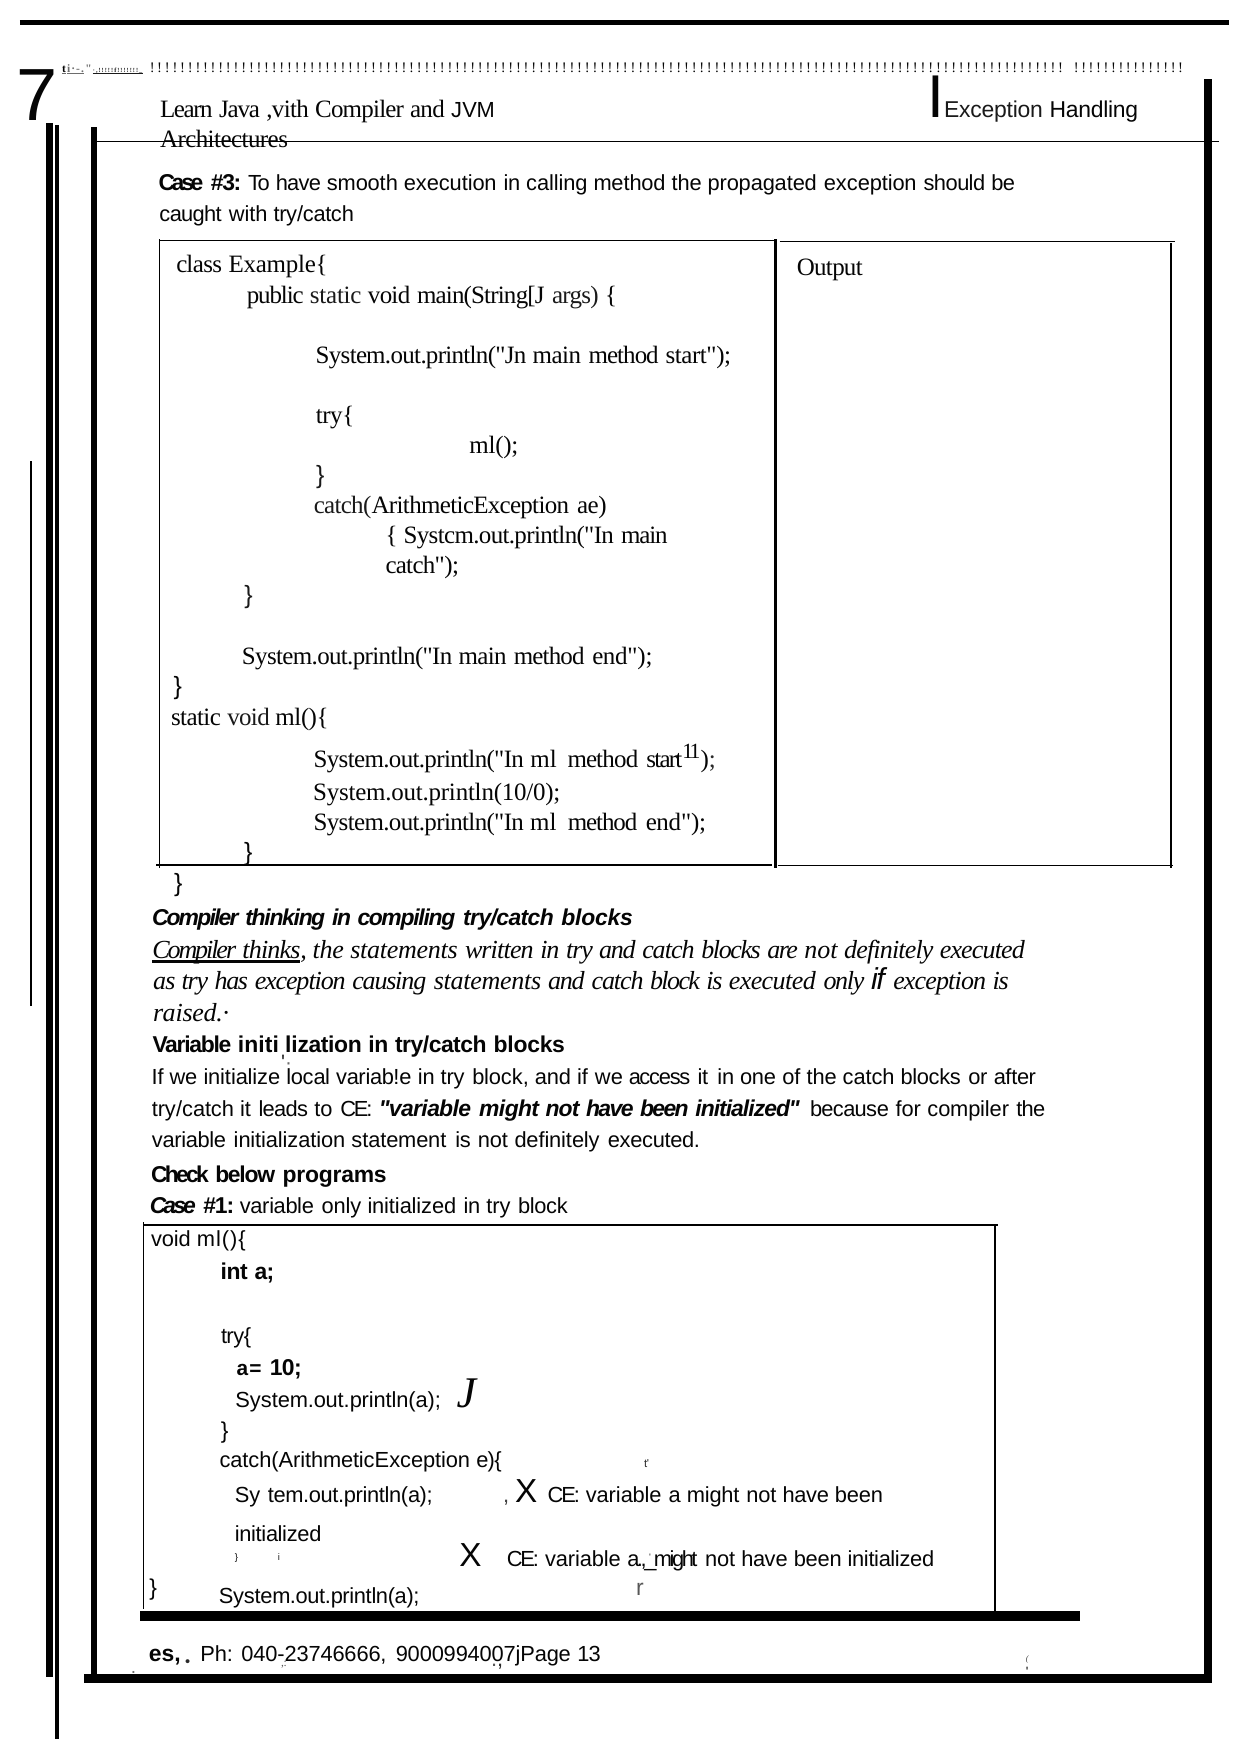

7
# IException Handling
ti·-."·,!!!!!f!!!!!!!_ !!!!!!!!!!!!!!!!!!!!!!!!!!!!!!!!!!!!!!!!!!!!!!!!!!!!!!!!!!!!!!!!!!!!!!!!!!!!!!!!!!!!!!!!!!!!!!!!!!!!!!!!!!!!!!!!!!!!!!!! !!!!!!!!!!!!!!!

Learn Java ,vith Compiler and JVM Architectures

Case #3: To have smooth execution in calling method the propagated exception should be caught with try/catch

class Example{
public static void main(String[J args) {
System.out.println("Jn main method start"); try{
ml();
}
catch(ArithmeticException ae){ Systcm.out.println("In main catch");
}

System.out.println("In main method end");
}
static void ml(){
System.out.println("In ml method start11); System.out.println(10/0);
System.out.println("In ml method end");
}
}
Output

Compiler thinking in compiling try/catch blocks
Compiler thinks, the statements written in try and catch blocks are not definitely executed as try has exception causing statements and catch block is executed only if exception is raised.·
Variable initi lization in try/catch blocks
If we initialize local variab!e in try block, and if we access it in one of the catch blocks or after try/catch it leads to CE: "variable might not have been initialized" because for compiler the variable initialization statement is not definitely executed.
Check below programs
Case #1: variable only initialized in try block
'·
void ml(){
int a;

try{
a= 10;
System.out.println(a); J
}
catch(ArithmeticException e){	t'
Sy tem.out.println(a);	, X CE: variable a might not have been initialized
}	i	'

System.out.println(a);
X	CE: variable a.,_might not have been initialized
r
}

. es,  Ph: 040-23746666, 9000994007jPage 13
.,
•
(	'
,: